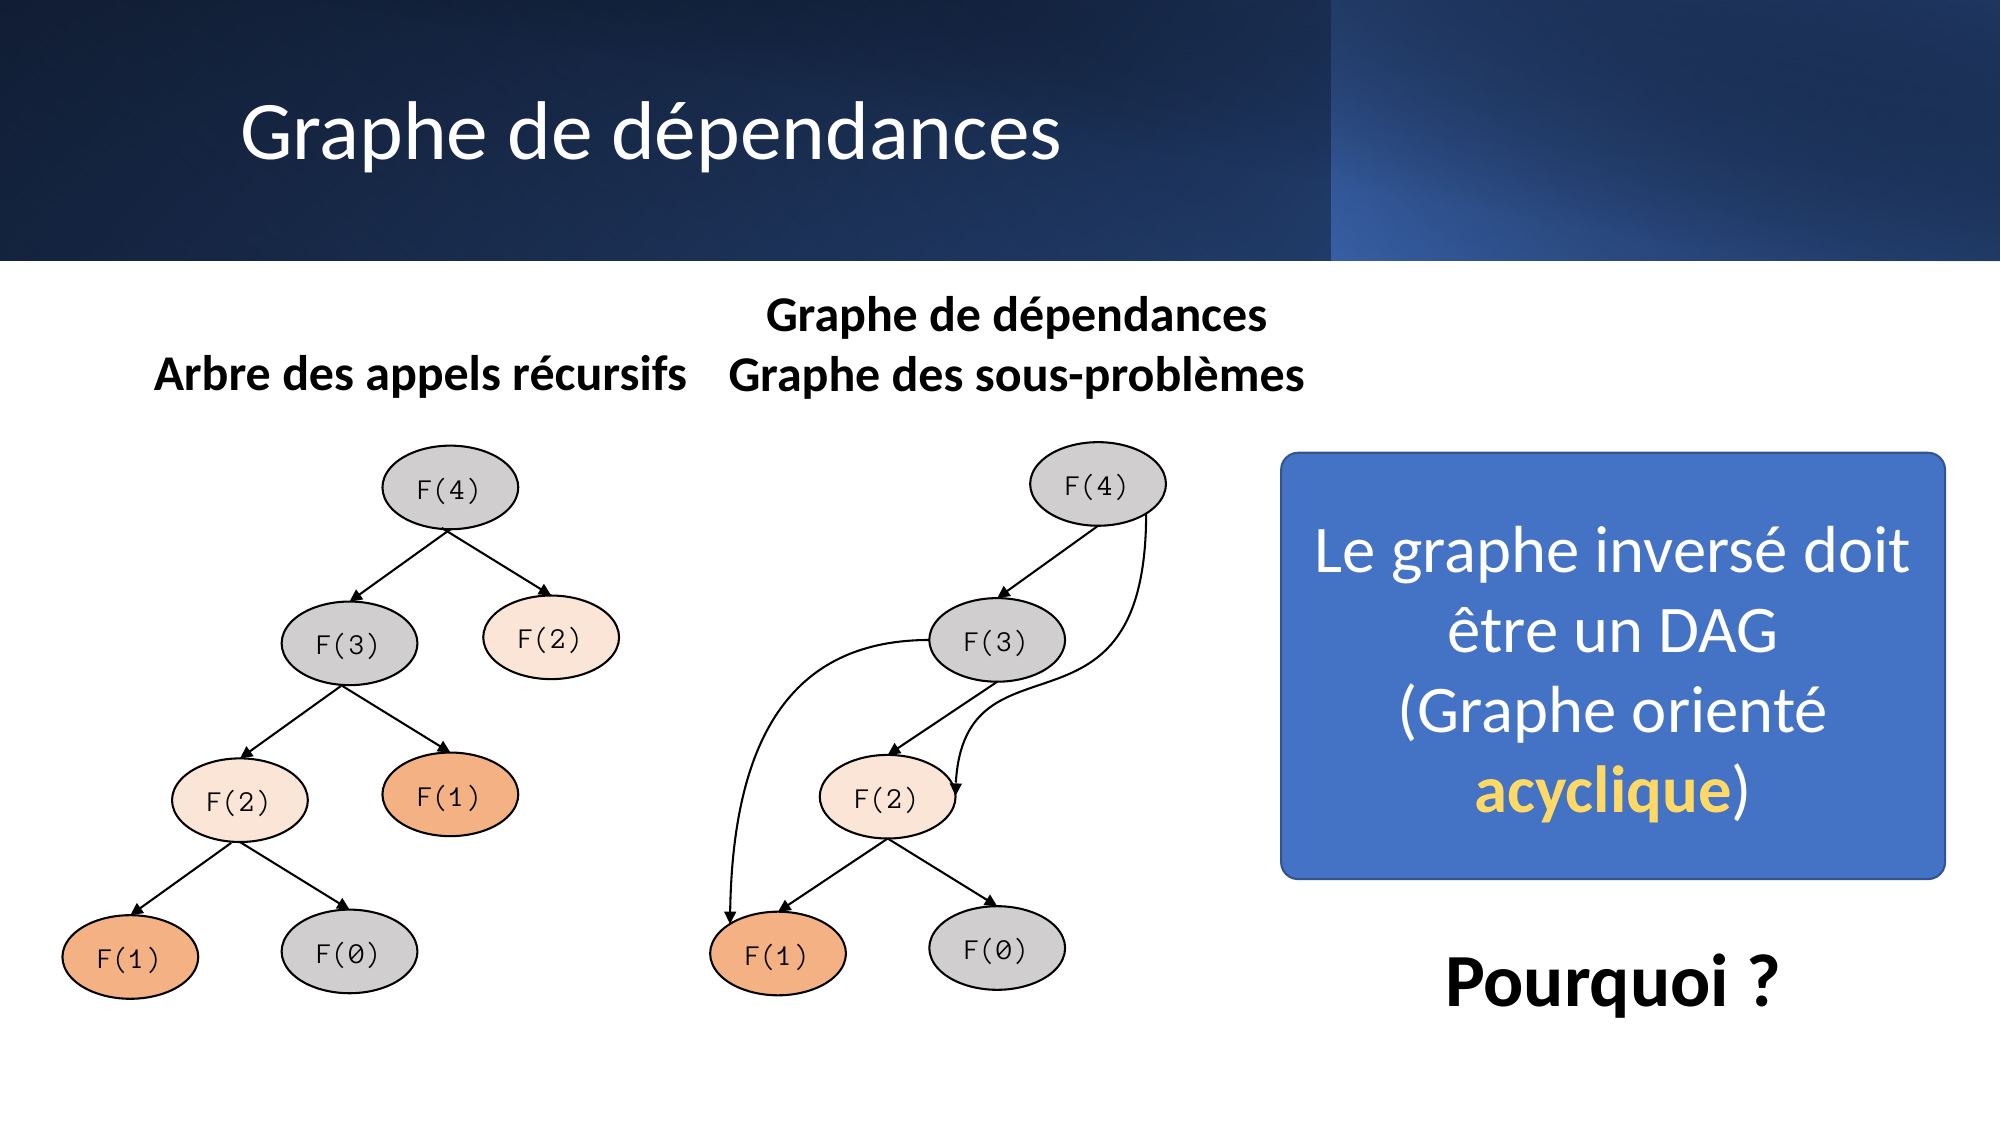

# Graphe de dépendances
Graphe de dépendances
Graphe des sous-problèmes
Arbre des appels récursifs
F(4)
F(3)
F(2)
F(0)
F(1)
F(4)
F(2)
F(3)
F(1)
F(2)
F(0)
F(1)
Le graphe inversé doit être un DAG
(Graphe orienté acyclique)
Pourquoi ?